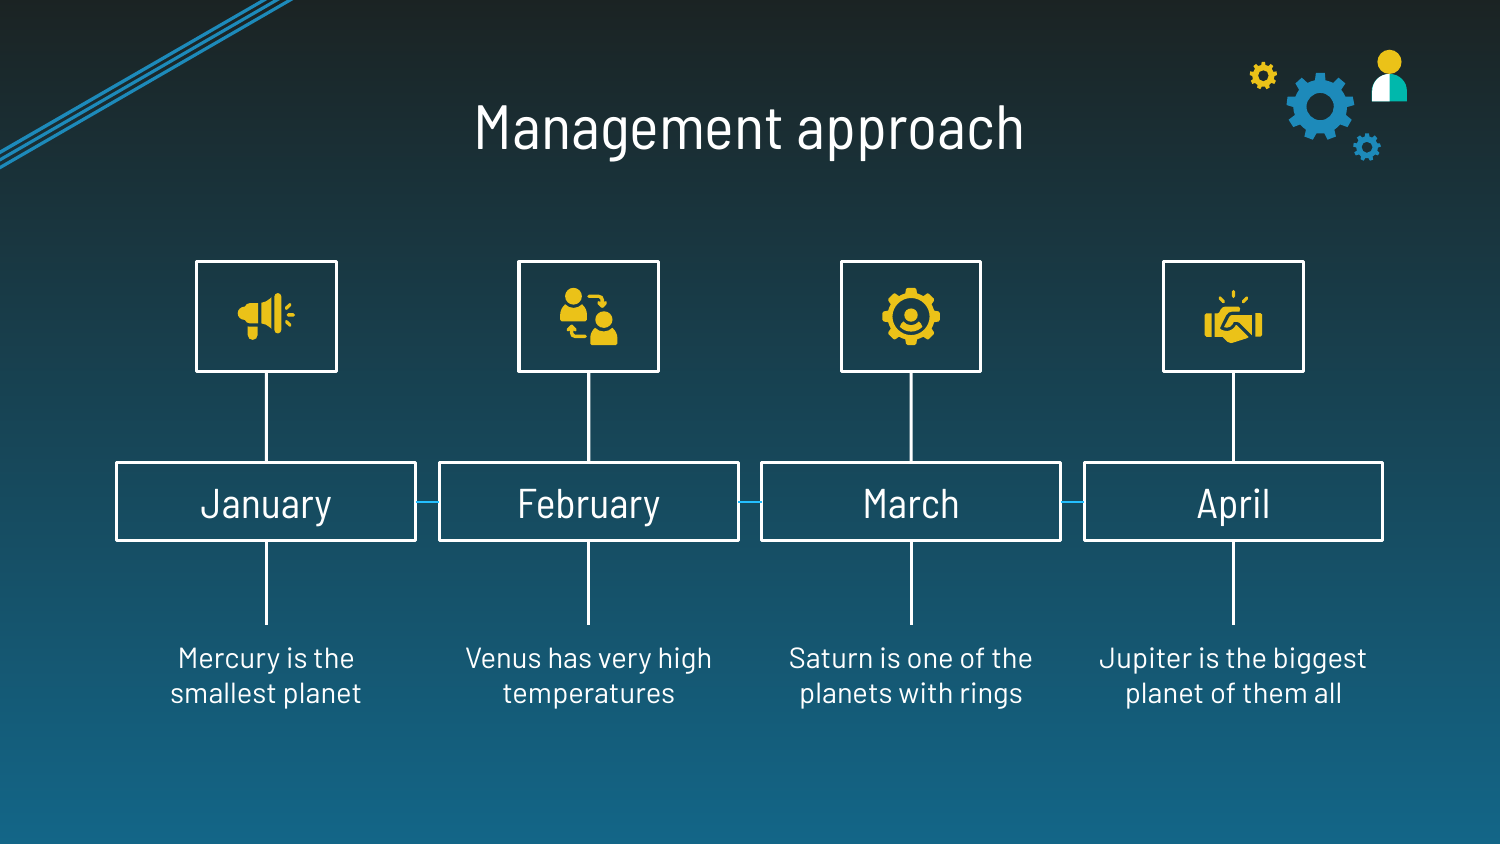

# Management approach

January
February
March
April
Mercury is the smallest planet
Venus has very high temperatures
Saturn is one of the planets with rings
Jupiter is the biggest planet of them all